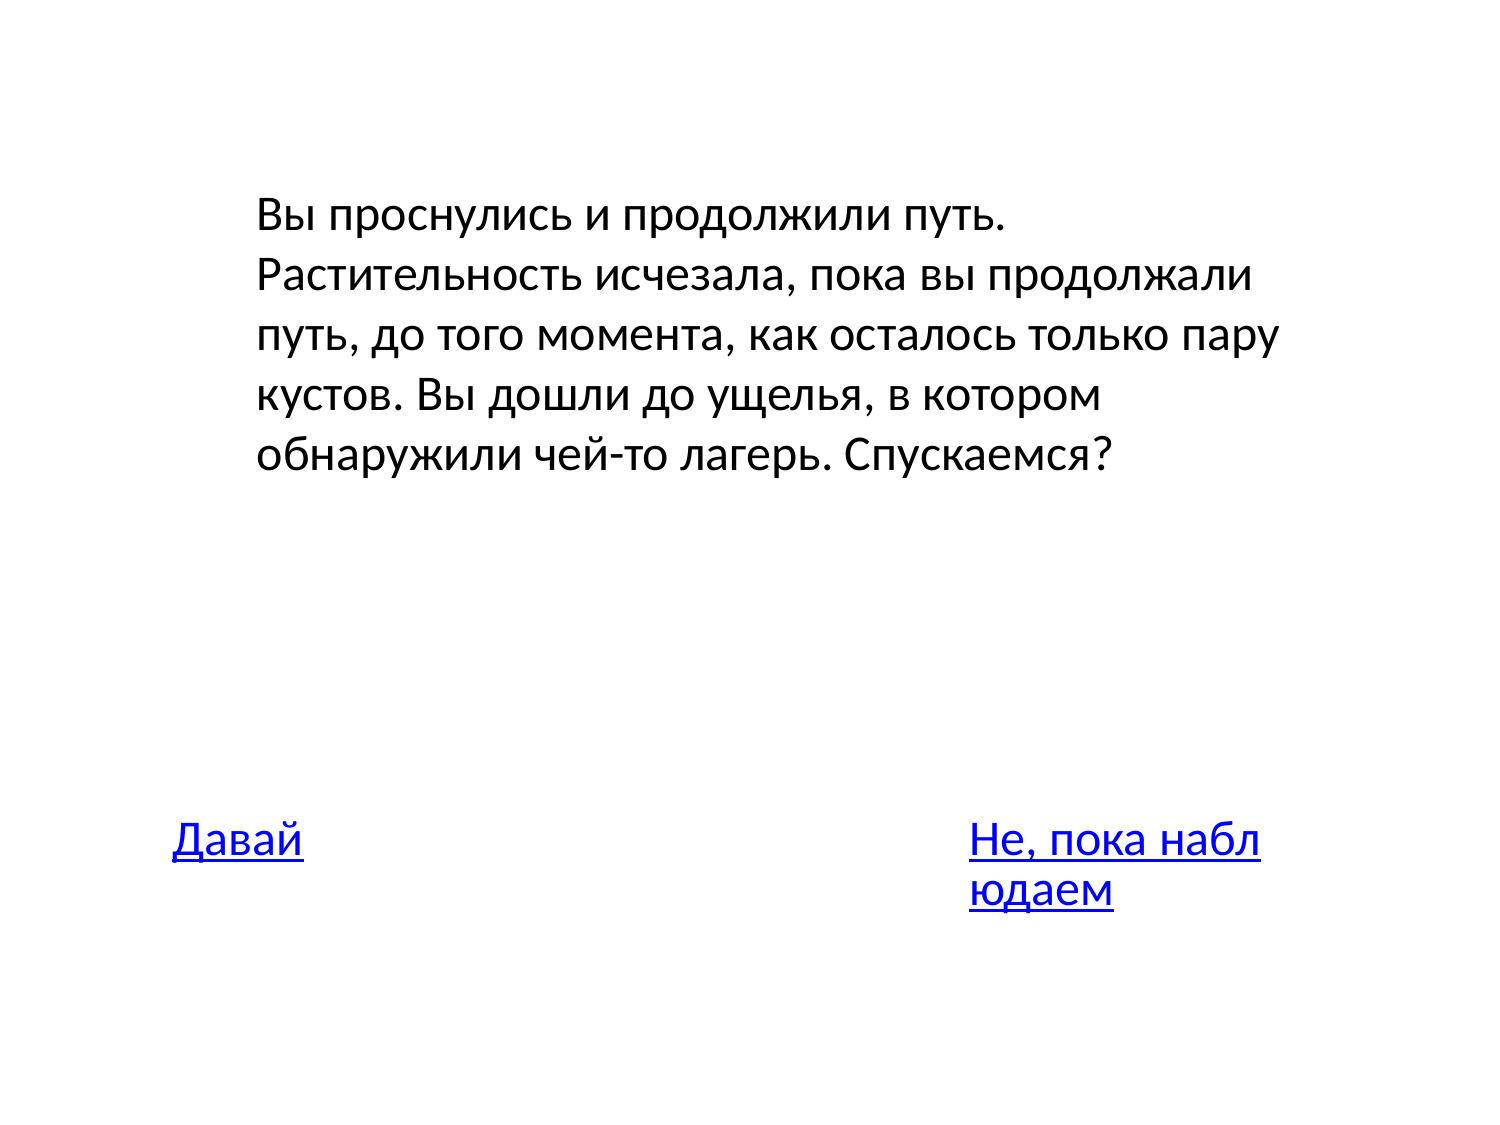

Вы проснулись и продолжили путь. Растительность исчезала, пока вы продолжали путь, до того момента, как осталось только пару кустов. Вы дошли до ущелья, в котором обнаружили чей-то лагерь. Спускаемся?
Давай
Не, пока наблюдаем